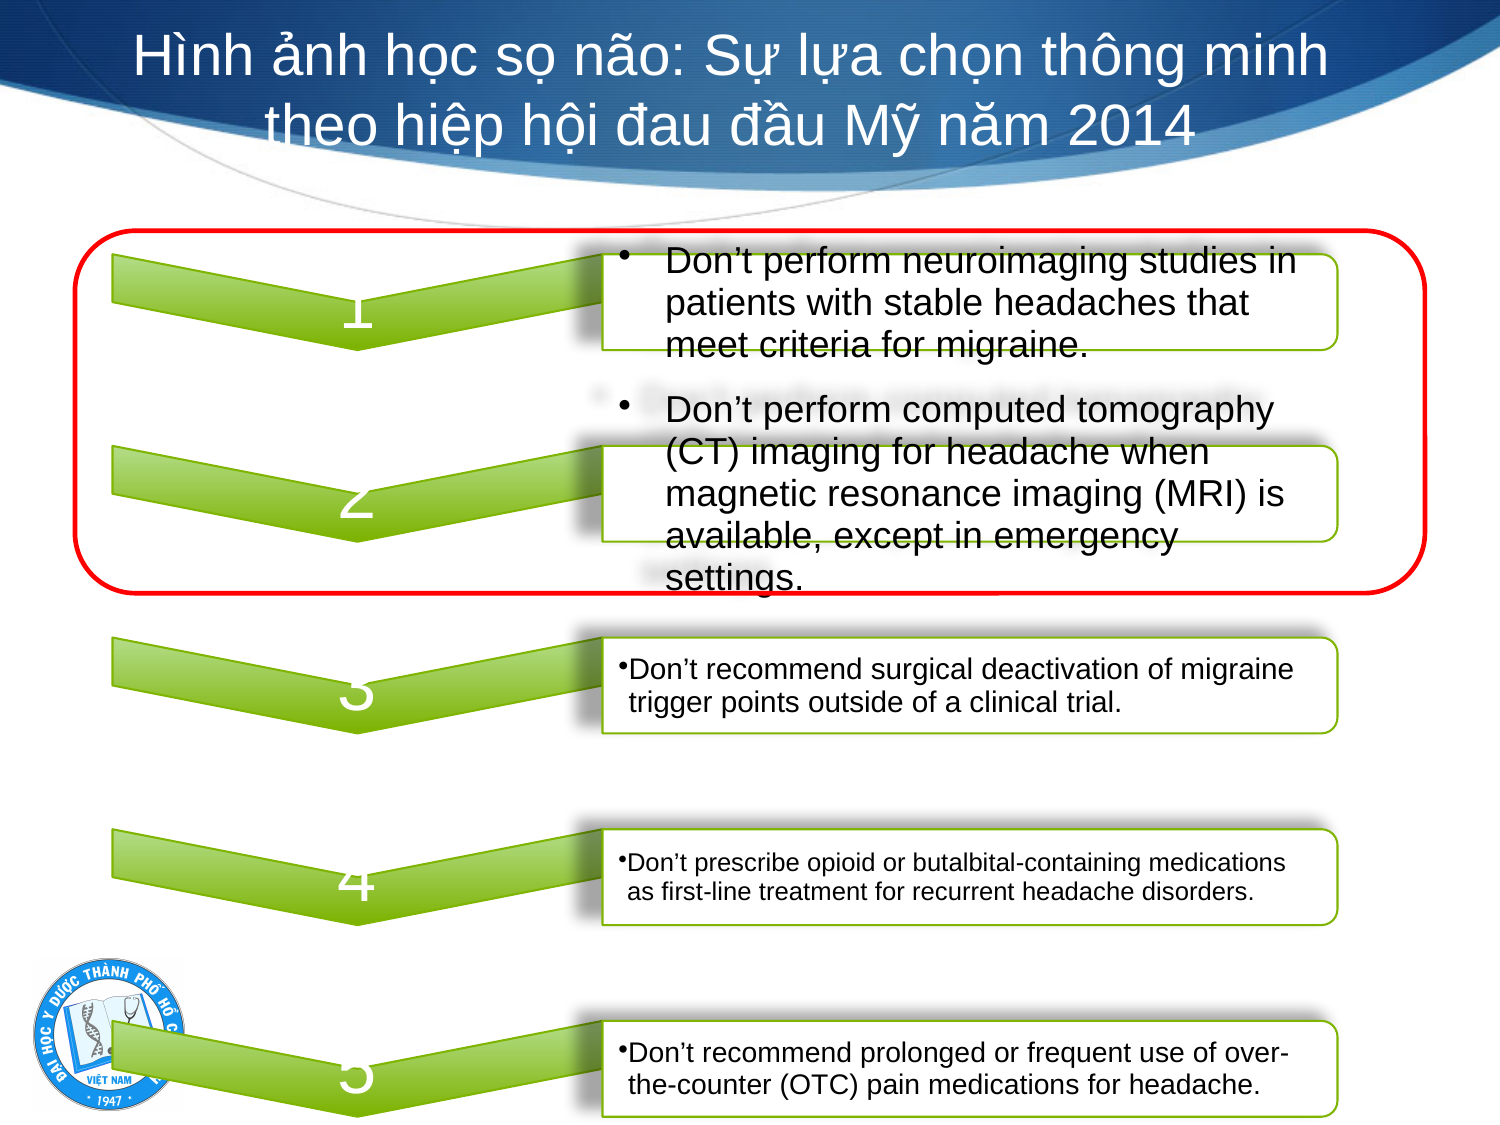

Hình ảnh học sọ não: Sự lựa chọn thông minh theo hiệp hội đau đầu Mỹ năm 2014

1
Don’t perform neuroimaging studies in patients with stable headaches that meet criteria for migraine.
2
Don’t perform computed tomography (CT) imaging for headache when magnetic resonance imaging (MRI) is available, except in emergency settings.
3
Don’t recommend surgical deactivation of migraine trigger points outside of a clinical trial.
4
Don’t prescribe opioid or butalbital-containing medications as first-line treatment for recurrent headache disorders.
5
Don’t recommend prolonged or frequent use of over-the-counter (OTC) pain medications for headache.